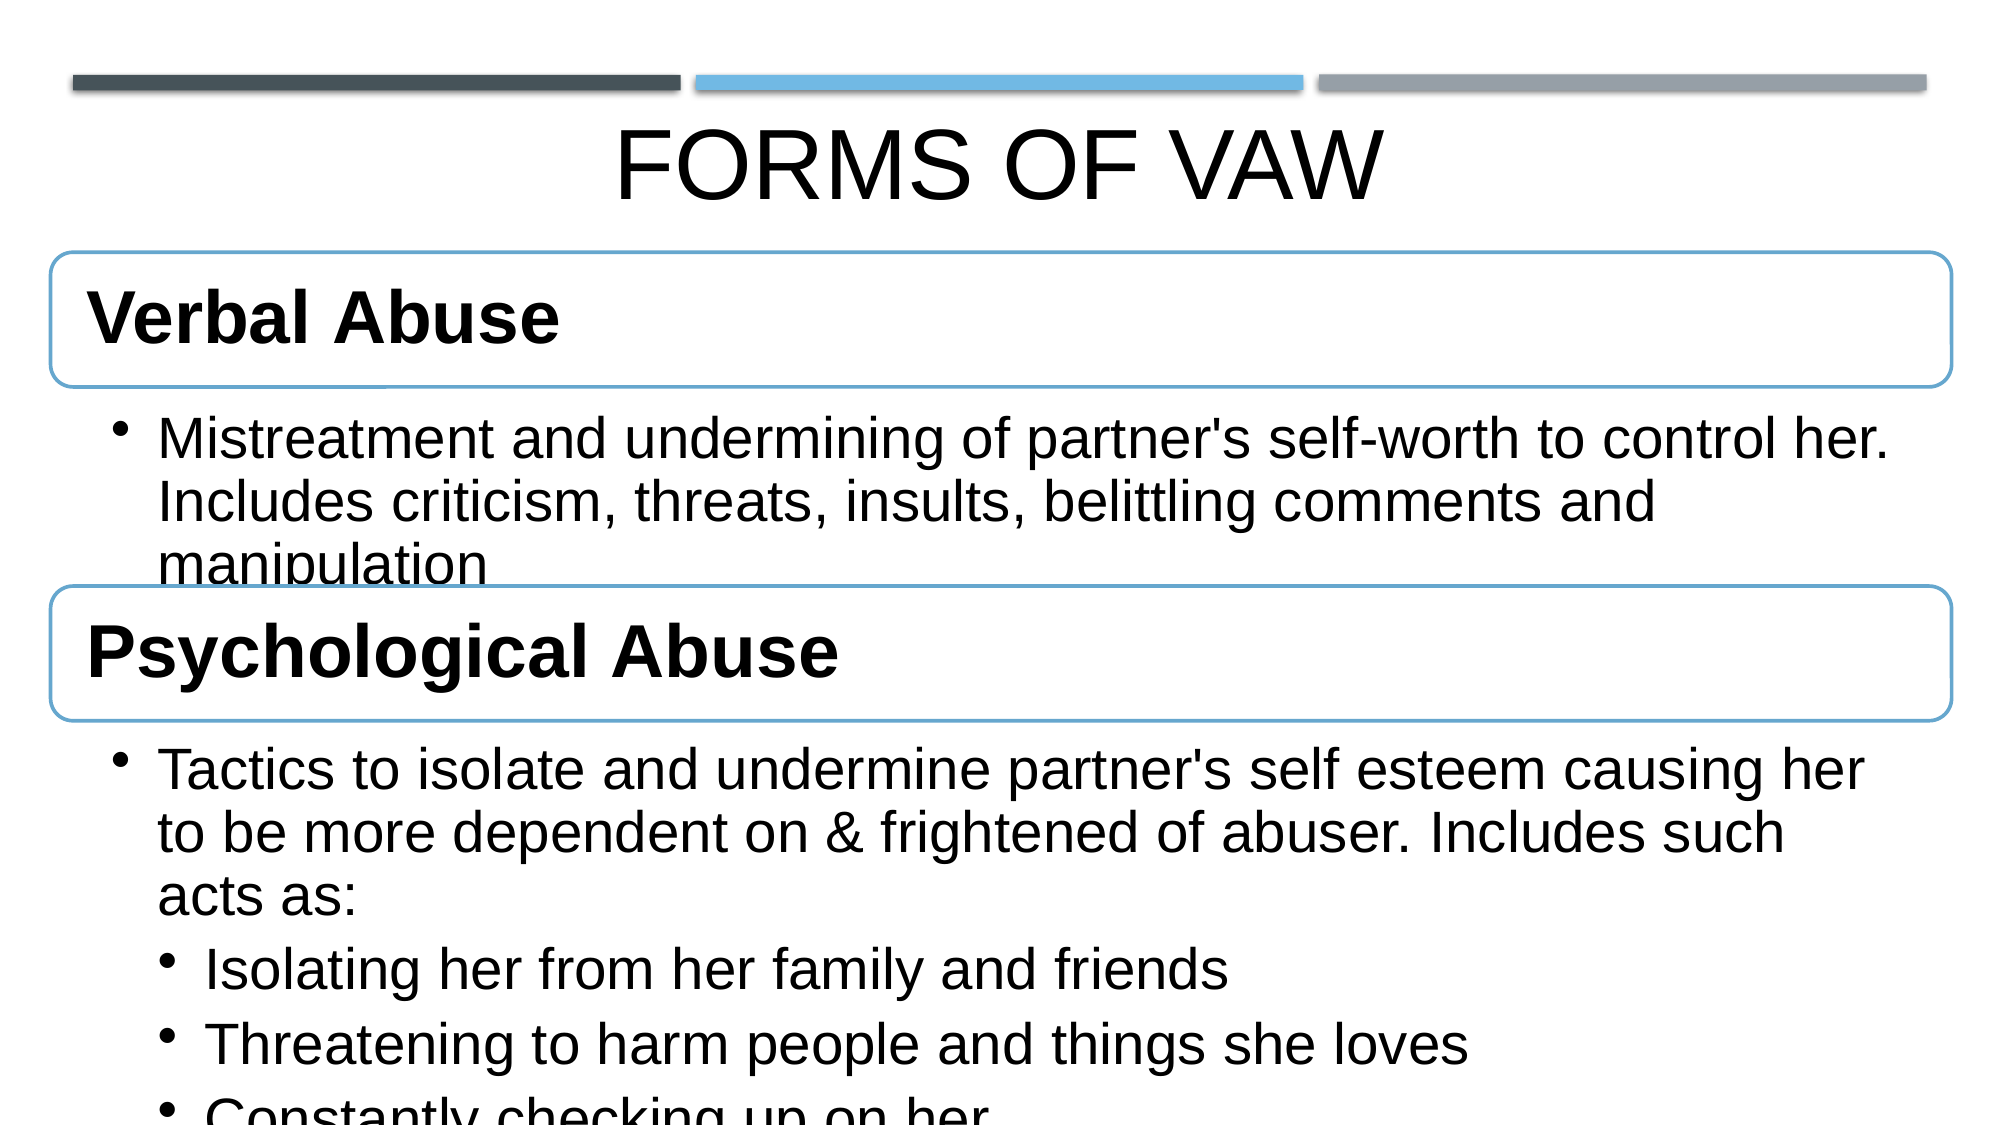

# Forms of VAW
Verbal Abuse
Mistreatment and undermining of partner's self-worth to control her. Includes criticism, threats, insults, belittling comments and manipulation
Psychological Abuse
Tactics to isolate and undermine partner's self esteem causing her to be more dependent on & frightened of abuser. Includes such acts as:
Isolating her from her family and friends
Threatening to harm people and things she loves
Constantly checking up on her